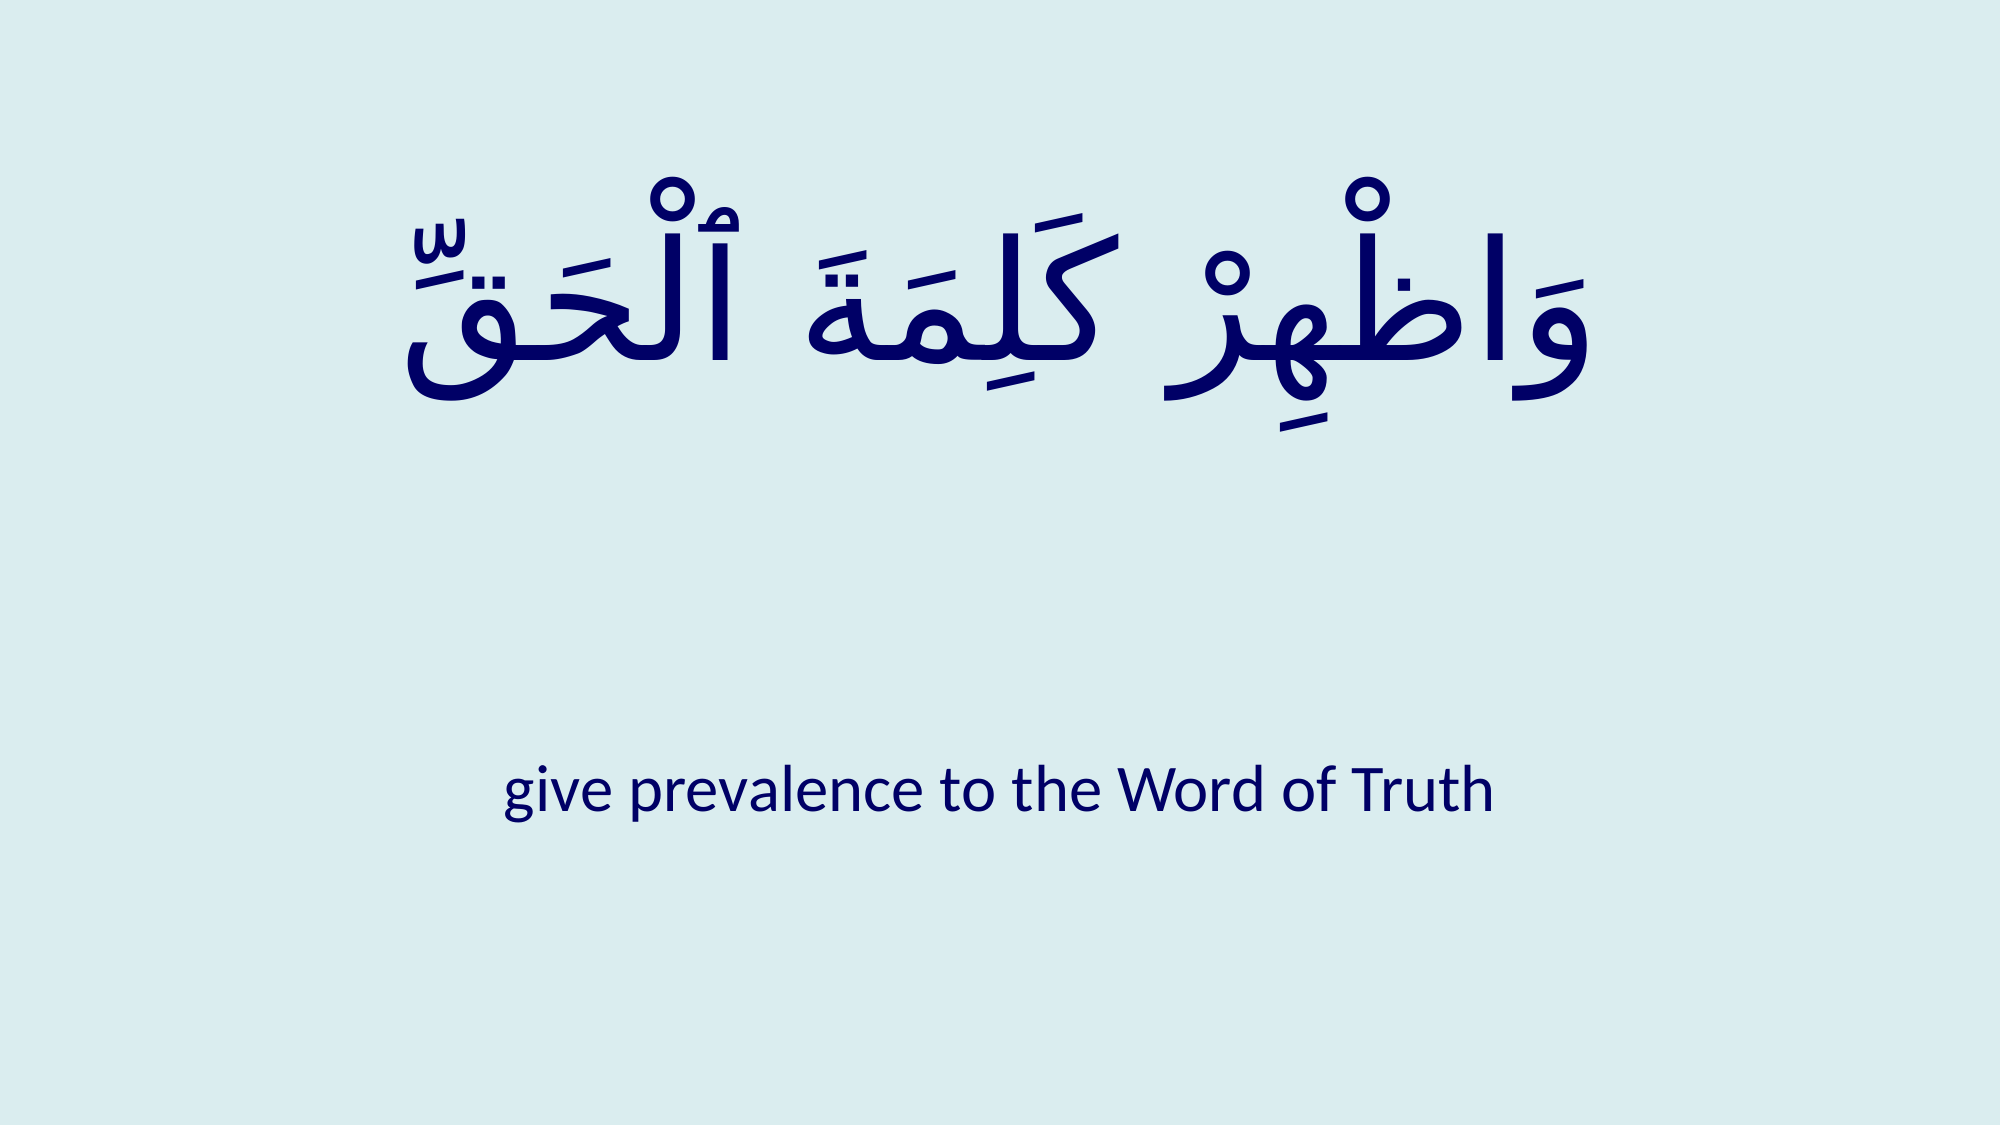

# وَاظْهِرْ كَلِمَةَ ٱلْحَقِّ
give prevalence to the Word of Truth